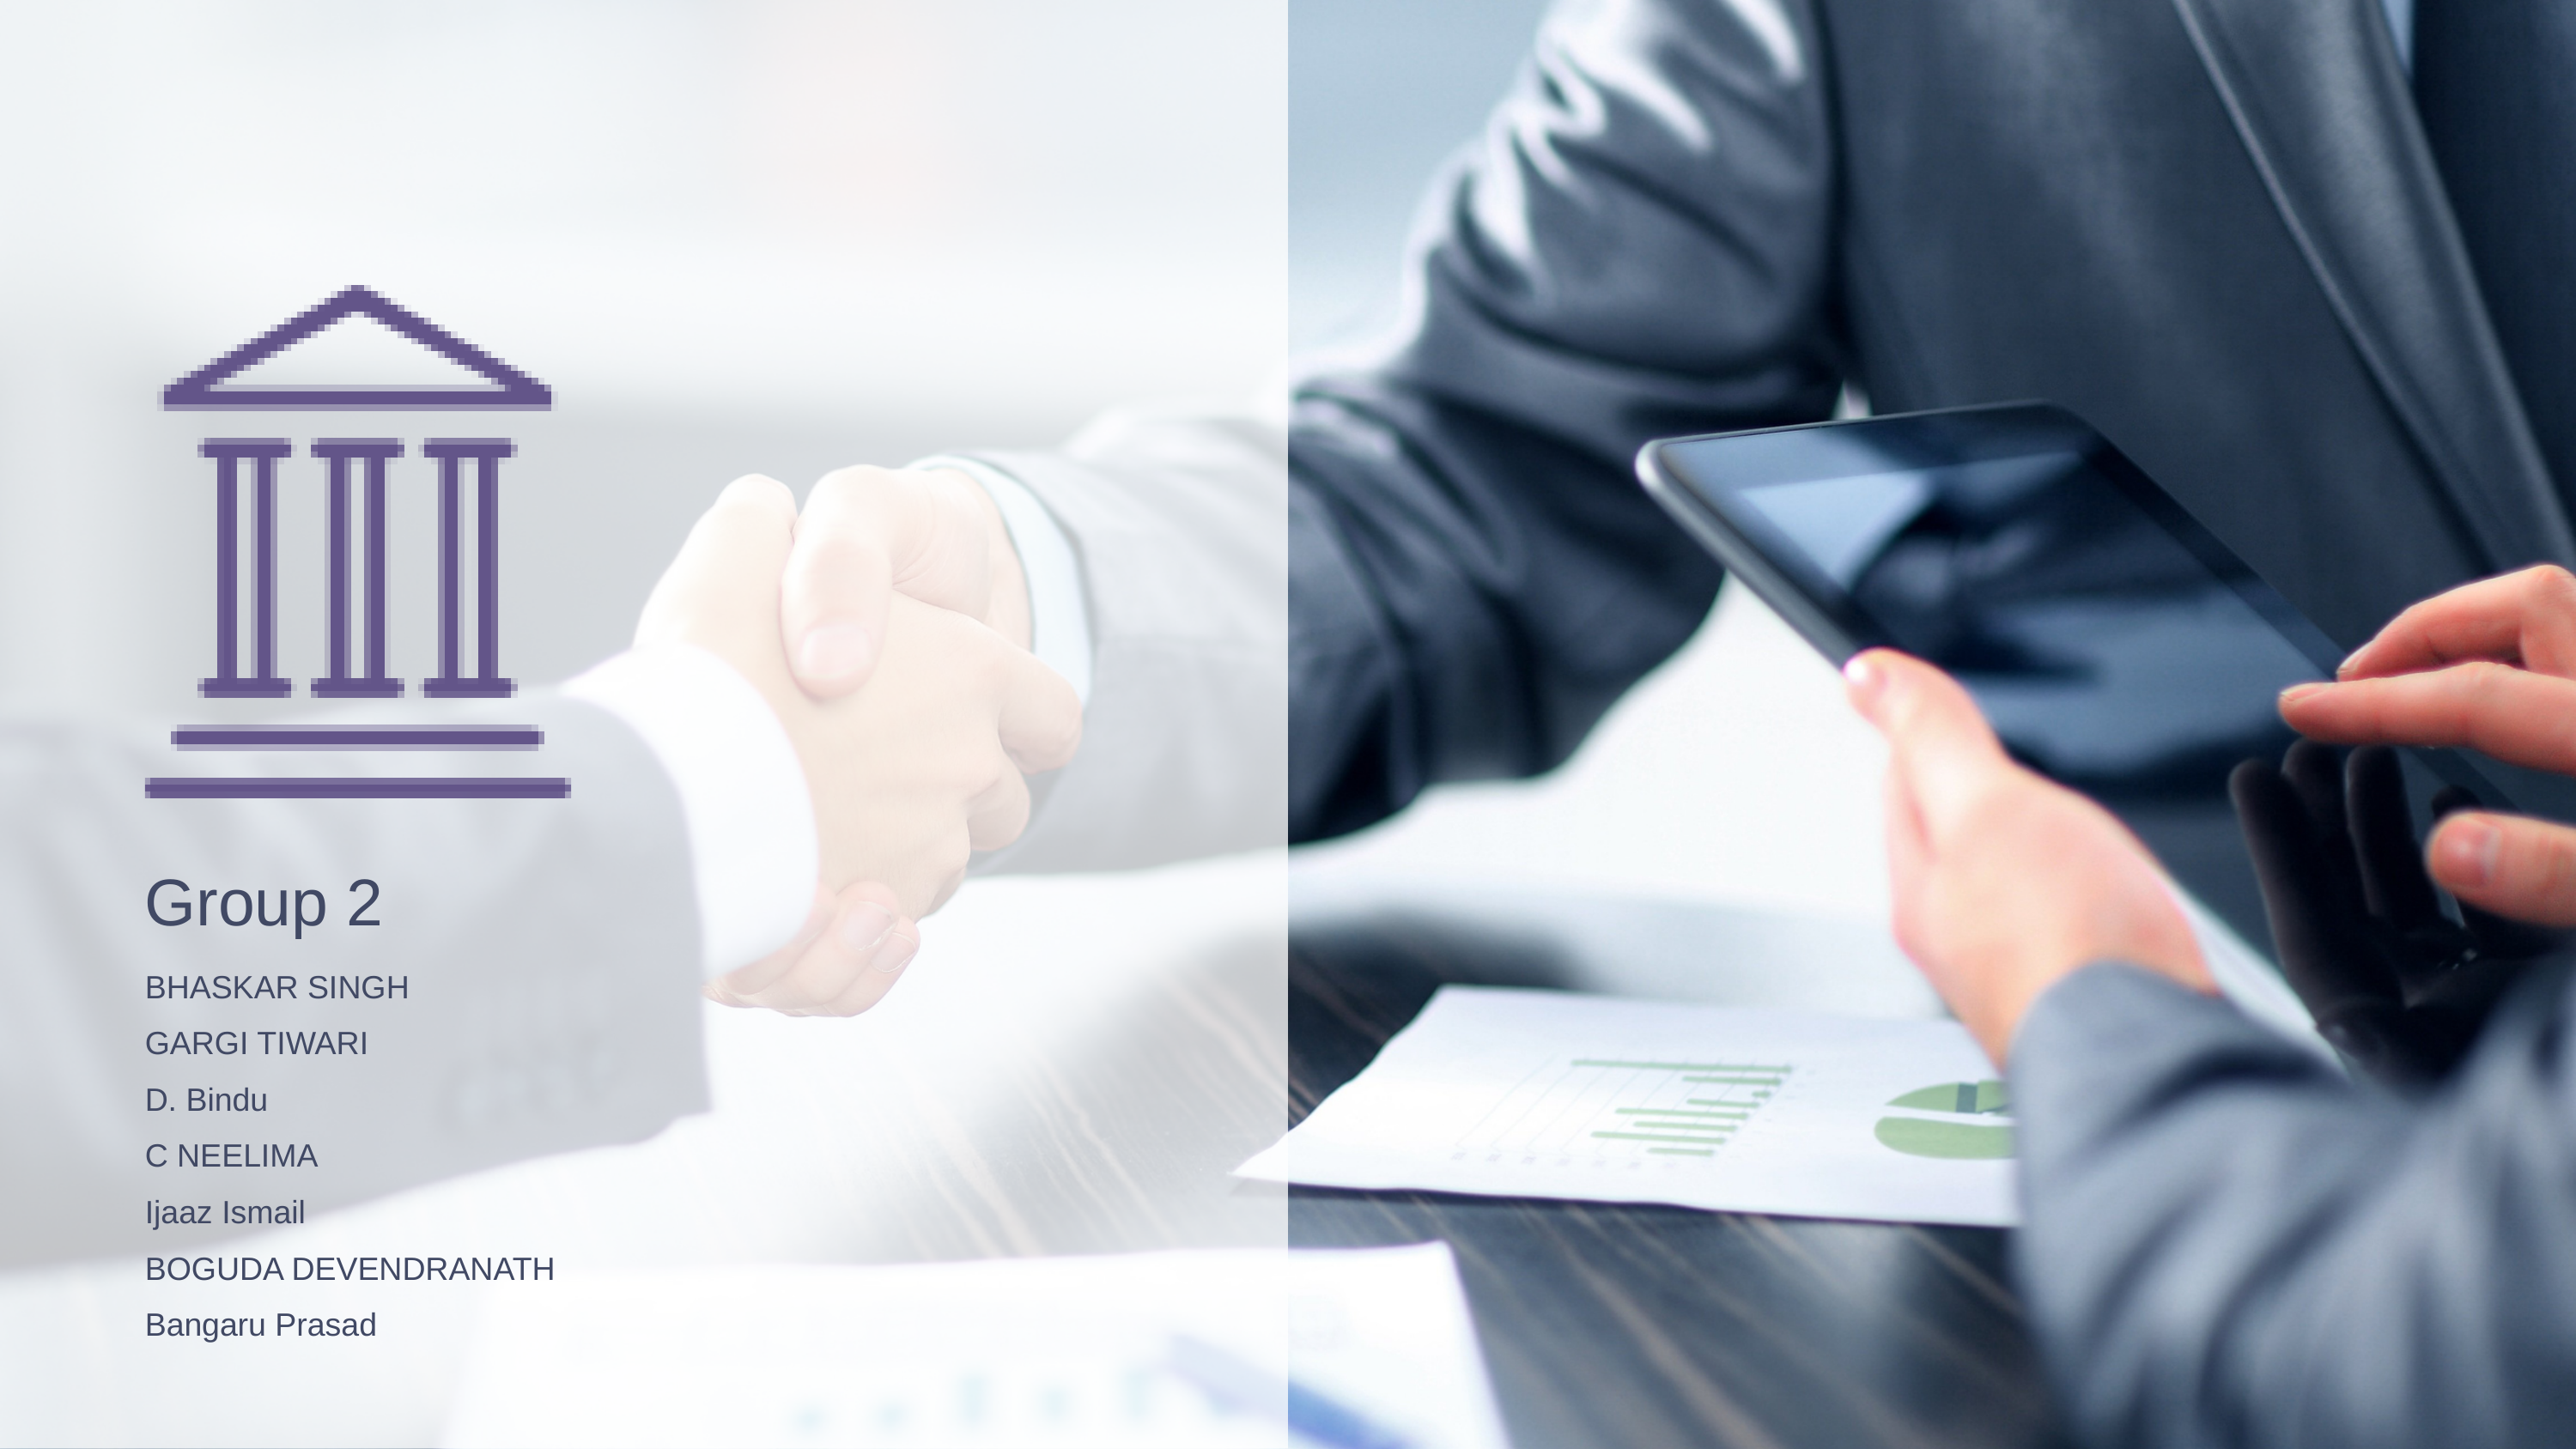

Group 2
BHASKAR SINGH
GARGI TIWARI
D. Bindu
C NEELIMA
Ijaaz Ismail
BOGUDA DEVENDRANATH
Bangaru Prasad